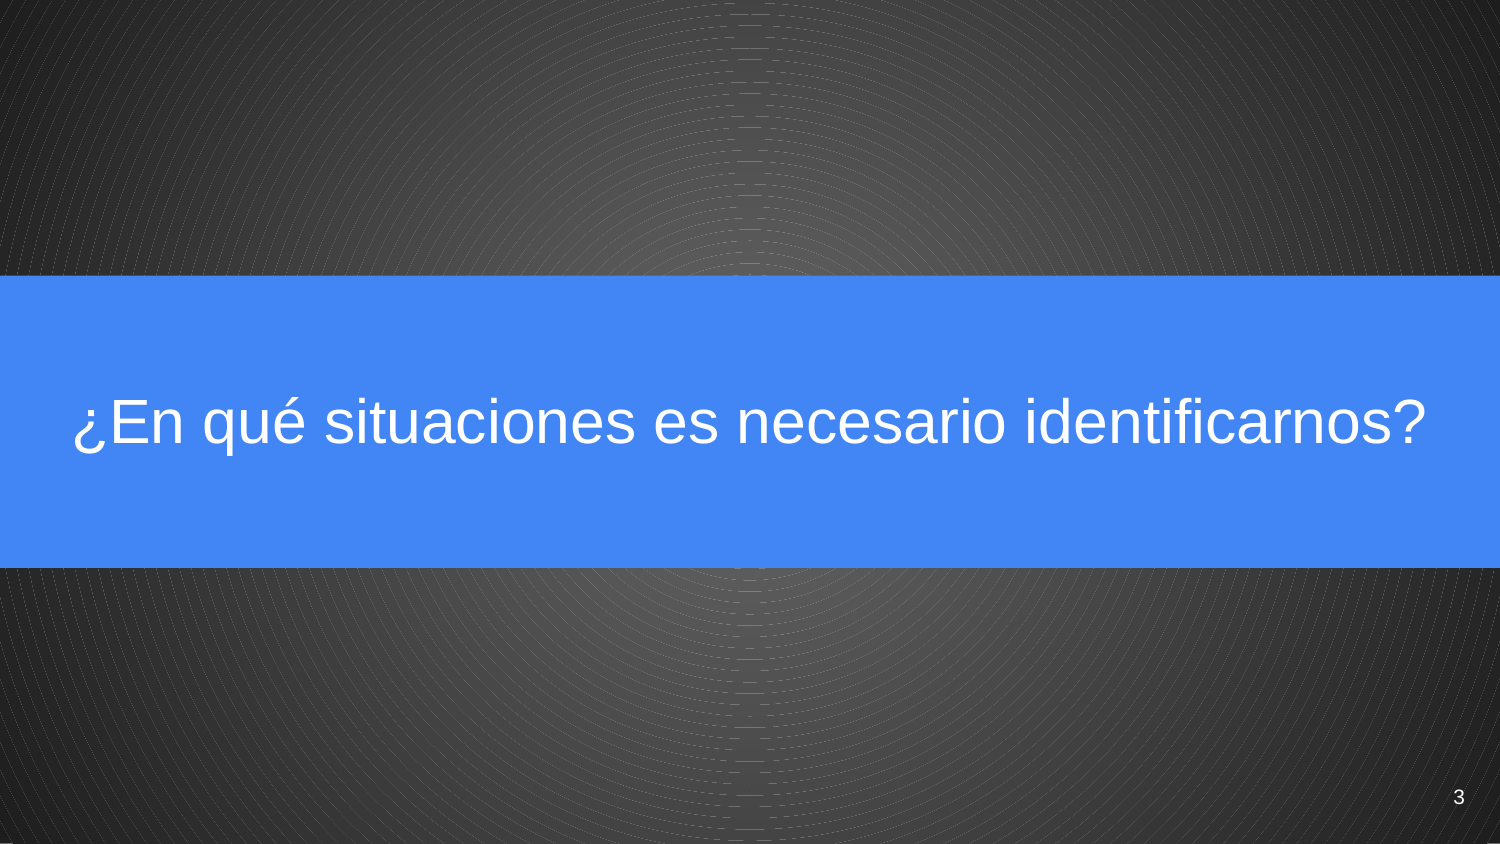

# ¿En qué situaciones es necesario identificarnos?
3